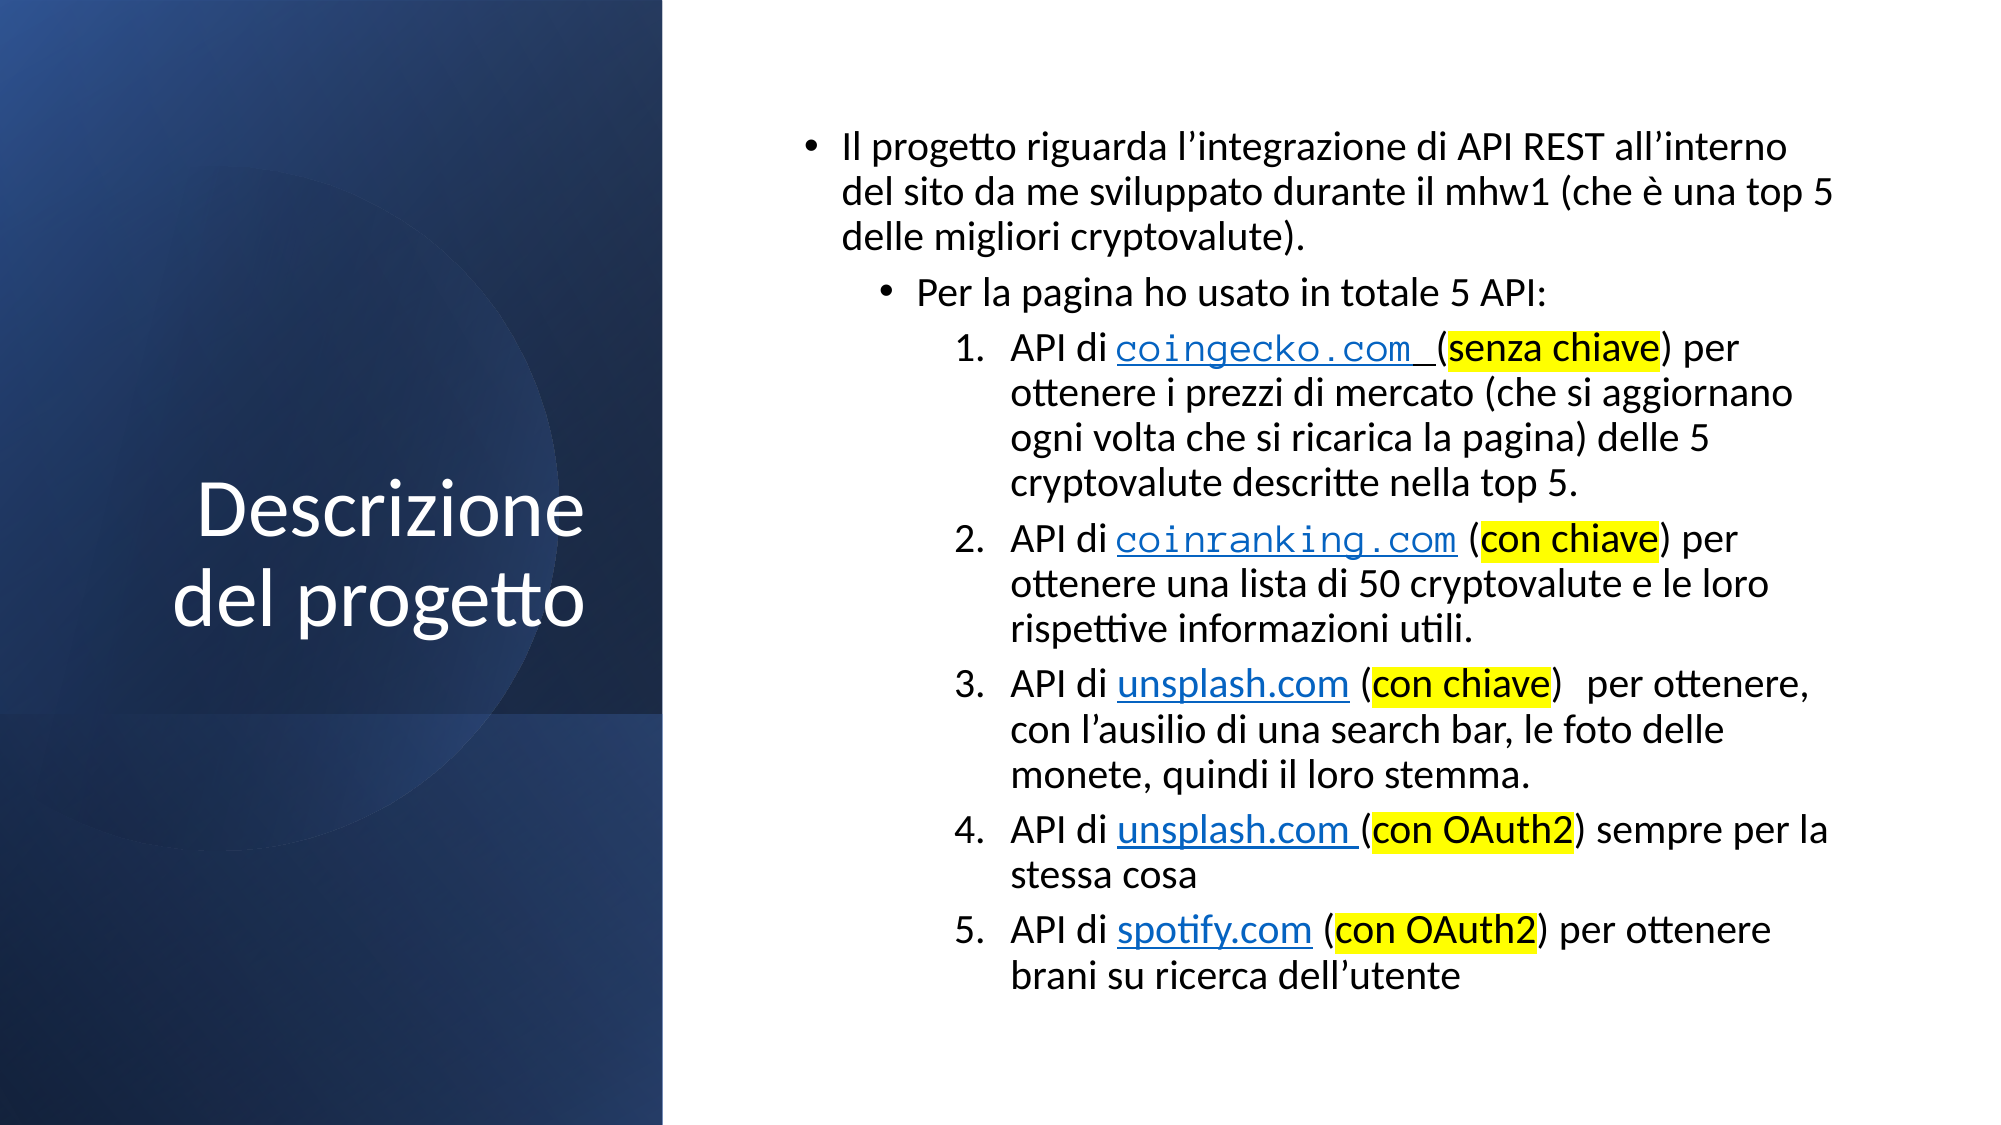

# Descrizione del progetto
Il progetto riguarda l’integrazione di API REST all’interno del sito da me sviluppato durante il mhw1 (che è una top 5 delle migliori cryptovalute).
Per la pagina ho usato in totale 5 API:
API di coingecko.com (senza chiave) per ottenere i prezzi di mercato (che si aggiornano ogni volta che si ricarica la pagina) delle 5 cryptovalute descritte nella top 5.
API di coinranking.com (con chiave) per ottenere una lista di 50 cryptovalute e le loro rispettive informazioni utili.
API di unsplash.com (con chiave) per ottenere, con l’ausilio di una search bar, le foto delle monete, quindi il loro stemma.
API di unsplash.com (con OAuth2) sempre per la stessa cosa
API di spotify.com (con OAuth2) per ottenere brani su ricerca dell’utente